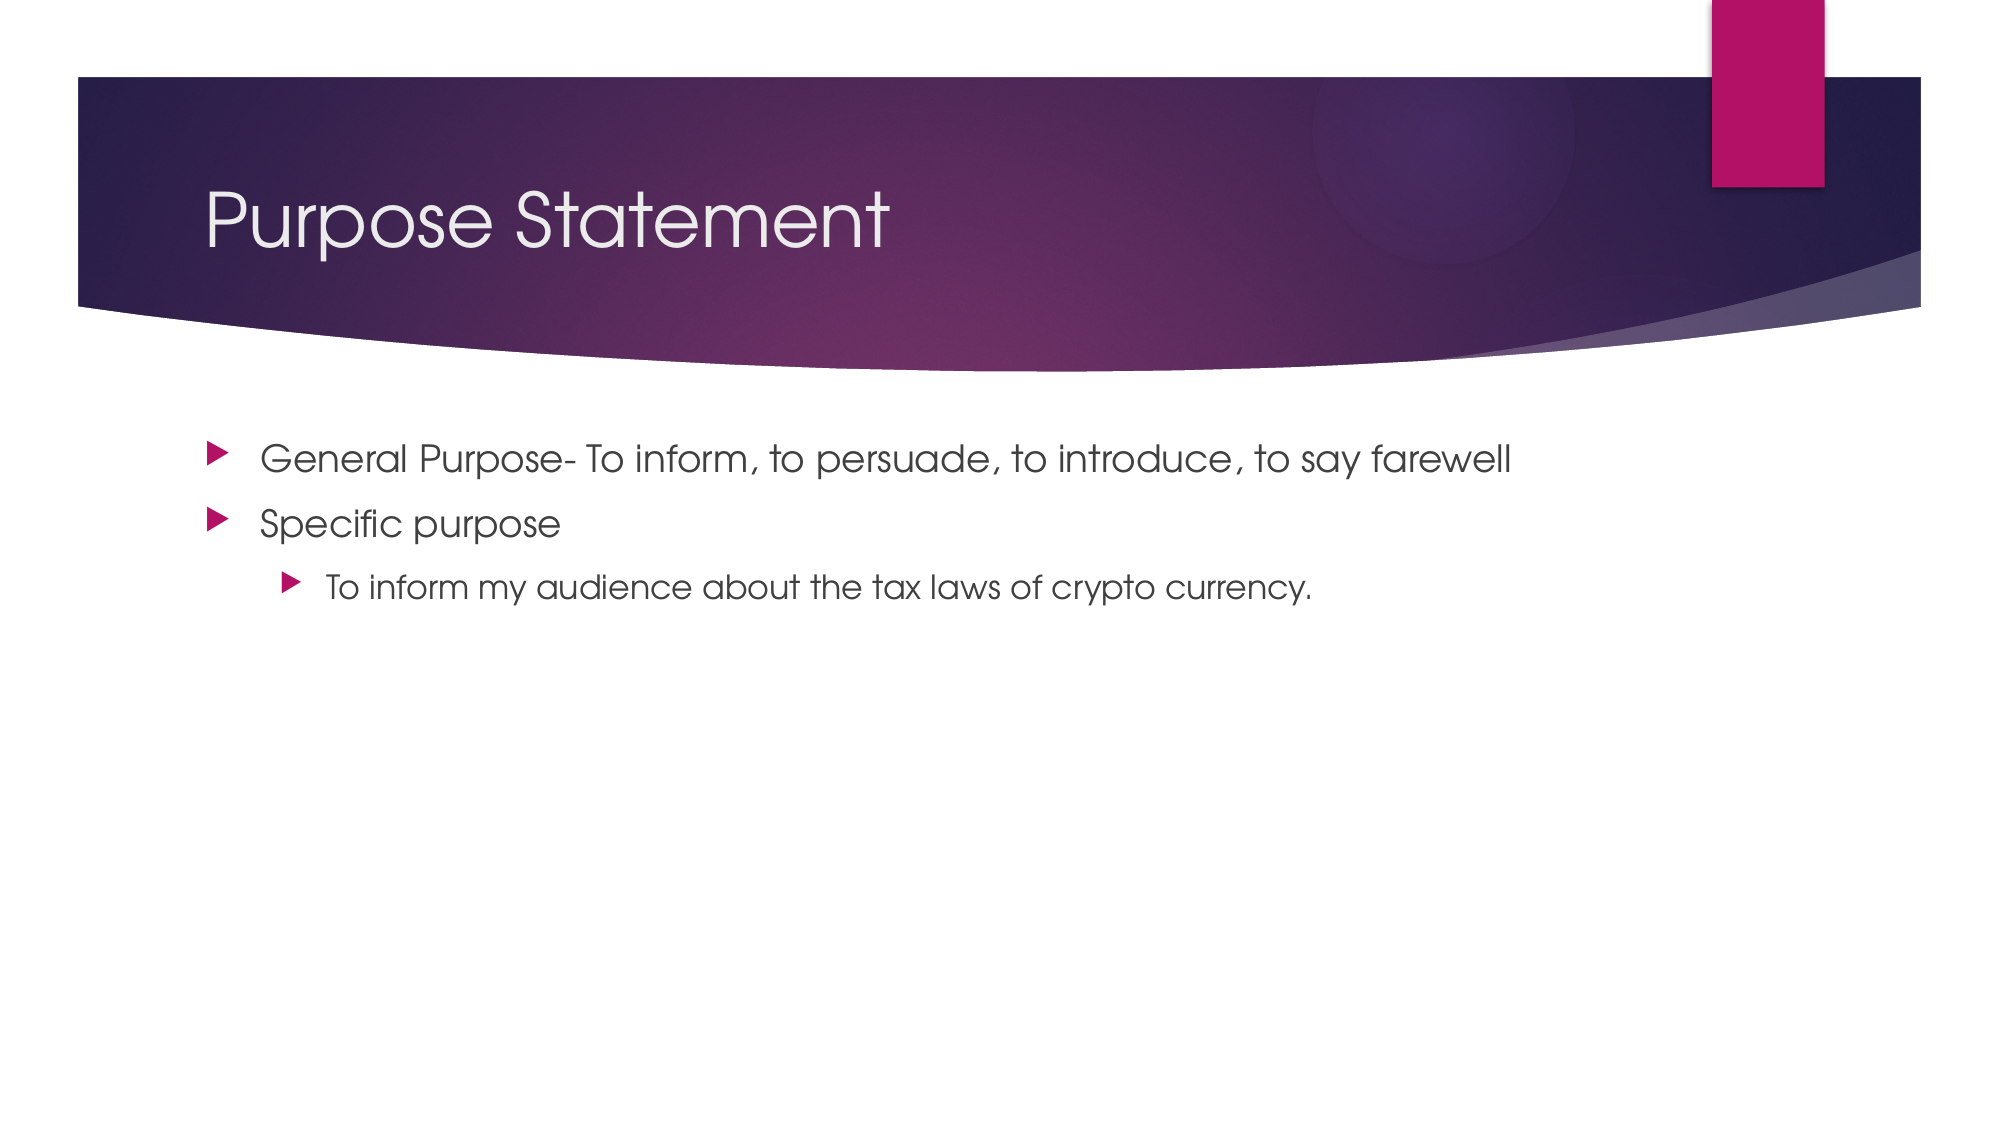

# Purpose Statement
General Purpose- To inform, to persuade, to introduce, to say farewell
Specific purpose
To inform my audience about the tax laws of crypto currency.